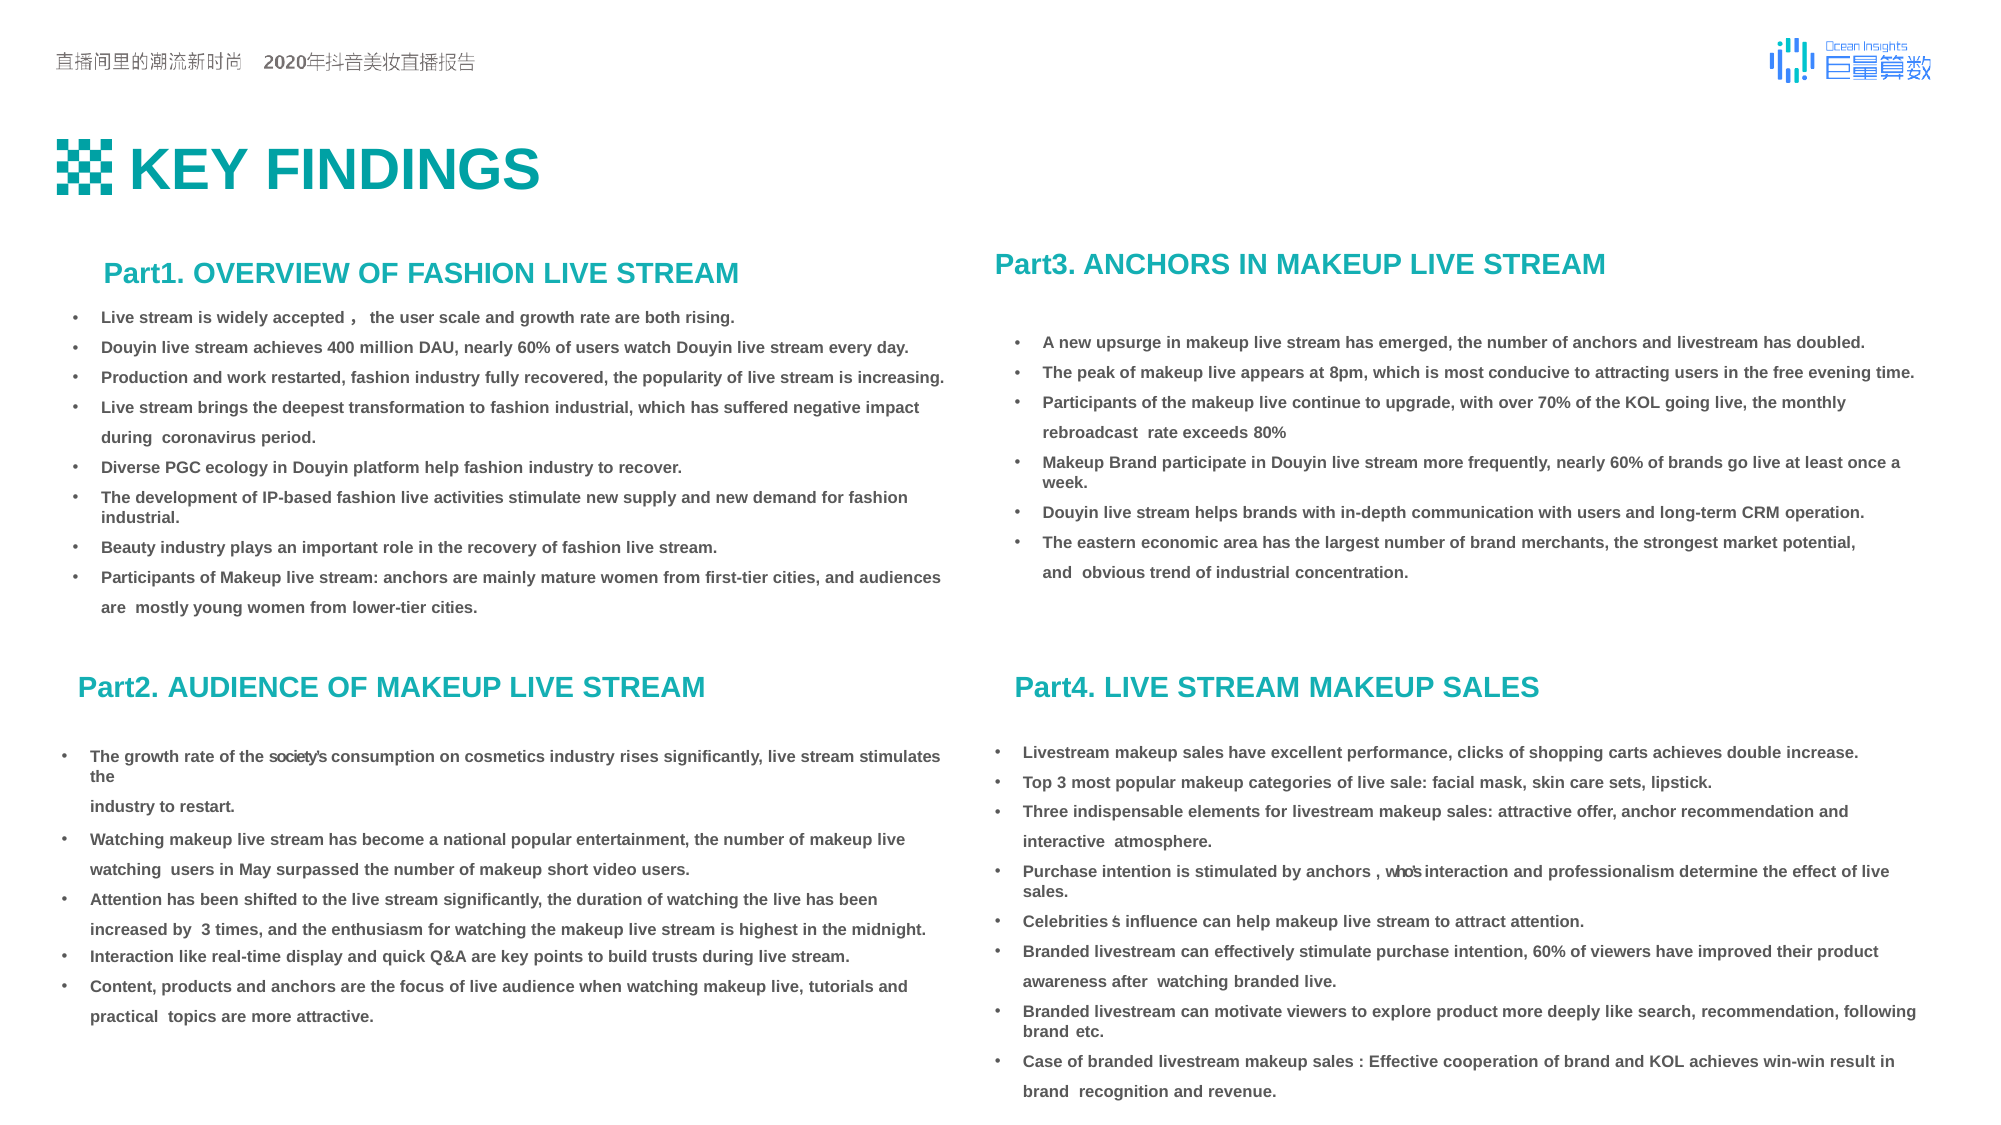

# KEY FINDINGS

Part3. ANCHORS IN MAKEUP LIVE STREAM
Part1. OVERVIEW OF FASHION LIVE STREAM
Live stream is widely accepted，the user scale and growth rate are both rising.
Douyin live stream achieves 400 million DAU, nearly 60% of users watch Douyin live stream every day.
Production and work restarted, fashion industry fully recovered, the popularity of live stream is increasing.
Live stream brings the deepest transformation to fashion industrial, which has suffered negative impact during  coronavirus period.
Diverse PGC ecology in Douyin platform help fashion industry to recover.
The development of IP-based fashion live activities stimulate new supply and new demand for fashion industrial.
Beauty industry plays an important role in the recovery of fashion live stream.
Participants of Makeup live stream: anchors are mainly mature women from first-tier cities, and audiences are  mostly young women from lower-tier cities.
A new upsurge in makeup live stream has emerged, the number of anchors and livestream has doubled.
The peak of makeup live appears at 8pm, which is most conducive to attracting users in the free evening time.
Participants of the makeup live continue to upgrade, with over 70% of the KOL going live, the monthly rebroadcast  rate exceeds 80%
Makeup Brand participate in Douyin live stream more frequently, nearly 60% of brands go live at least once a week.
Douyin live stream helps brands with in-depth communication with users and long-term CRM operation.
The eastern economic area has the largest number of brand merchants, the strongest market potential, and  obvious trend of industrial concentration.
Part2. AUDIENCE OF MAKEUP LIVE STREAM
Part4. LIVE STREAM MAKEUP SALES
Livestream makeup sales have excellent performance, clicks of shopping carts achieves double increase.
Top 3 most popular makeup categories of live sale: facial mask, skin care sets, lipstick.
Three indispensable elements for livestream makeup sales: attractive offer, anchor recommendation and interactive  atmosphere.
Purchase intention is stimulated by anchors , who’s interaction and professionalism determine the effect of live sales.
Celebrities ‘s influence can help makeup live stream to attract attention.
Branded livestream can effectively stimulate purchase intention, 60% of viewers have improved their product awareness after  watching branded live.
Branded livestream can motivate viewers to explore product more deeply like search, recommendation, following brand etc.
Case of branded livestream makeup sales : Effective cooperation of brand and KOL achieves win-win result in brand  recognition and revenue.
The growth rate of the society’s consumption on cosmetics industry rises significantly, live stream stimulates the
industry to restart.
Watching makeup live stream has become a national popular entertainment, the number of makeup live watching  users in May surpassed the number of makeup short video users.
Attention has been shifted to the live stream significantly, the duration of watching the live has been increased by  3 times, and the enthusiasm for watching the makeup live stream is highest in the midnight.
Interaction like real-time display and quick Q&A are key points to build trusts during live stream.
Content, products and anchors are the focus of live audience when watching makeup live, tutorials and practical  topics are more attractive.